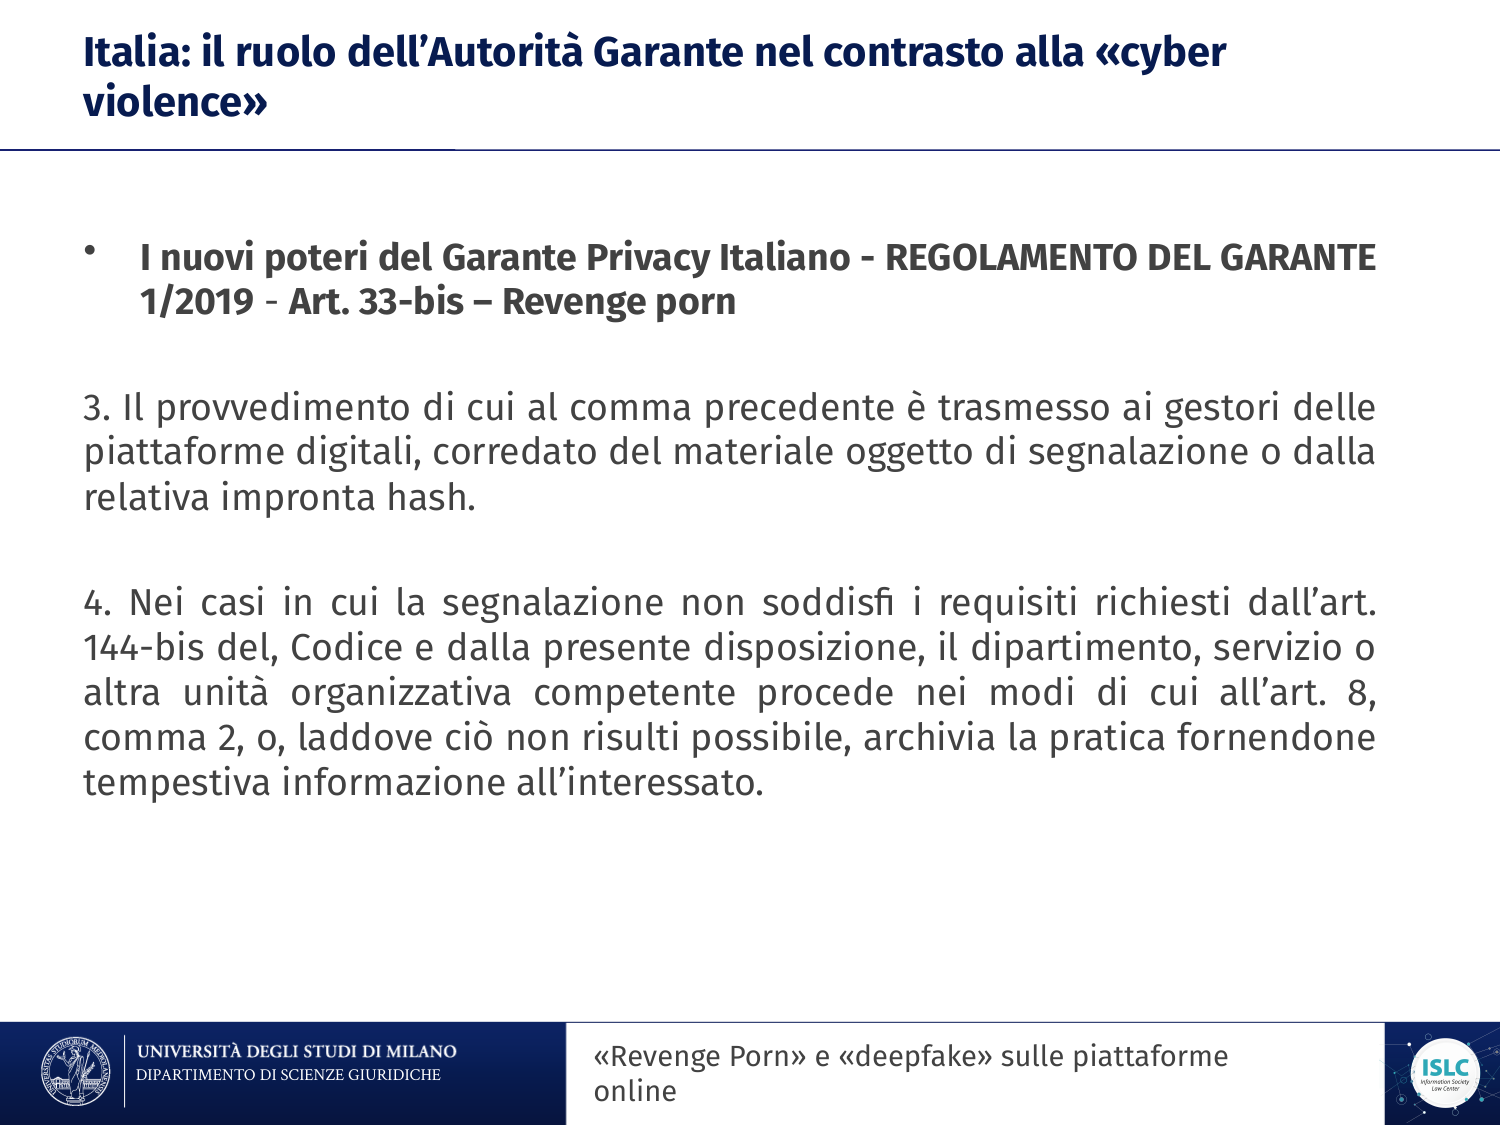

# Italia: il ruolo dell’Autorità Garante nel contrasto alla «cyber violence»
I nuovi poteri del Garante Privacy Italiano - REGOLAMENTO DEL GARANTE 1/2019 - Art. 33-bis – Revenge porn

3. Il provvedimento di cui al comma precedente è trasmesso ai gestori delle piattaforme digitali, corredato del materiale oggetto di segnalazione o dalla relativa impronta hash.

4. Nei casi in cui la segnalazione non soddisfi i requisiti richiesti dall’art. 144-bis del, Codice e dalla presente disposizione, il dipartimento, servizio o altra unità organizzativa competente procede nei modi di cui all’art. 8, comma 2, o, laddove ciò non risulti possibile, archivia la pratica fornendone tempestiva informazione all’interessato.

«Revenge Porn» sulle piattaforme online
«Revenge Porn» e «deepfake» sulle piattaforme online
DIPARTIMENTO DI SCIENZE GIURIDICHE